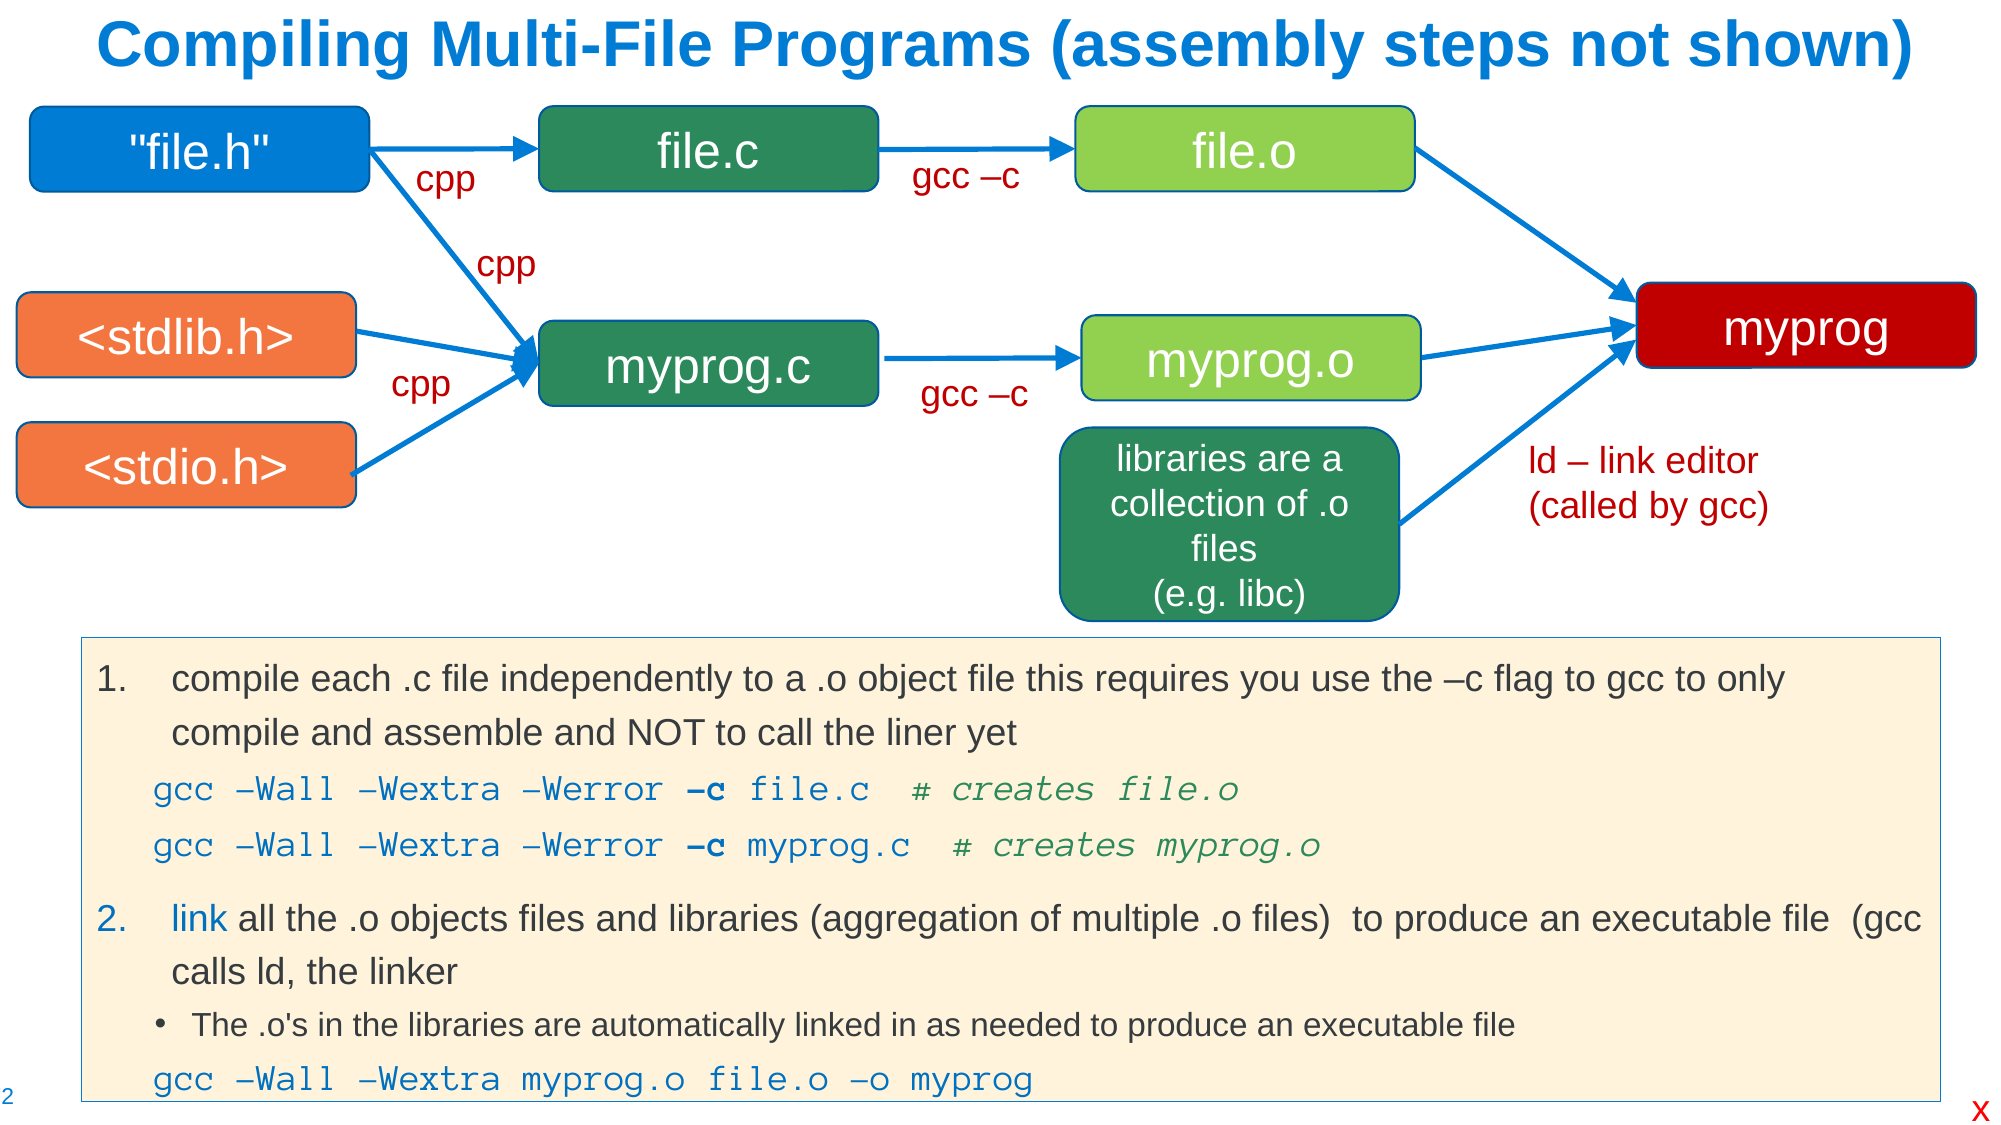

# Compiling Multi-File Programs (assembly steps not shown)
file.c
file.o
"file.h"
gcc –c
cpp
myprog
ld – link editor
(called by gcc)
cpp
<stdlib.h>
myprog.o
myprog.c
cpp
gcc –c
<stdio.h>
libraries are a
collection of .o files
(e.g. libc)
compile each .c file independently to a .o object file this requires you use the –c flag to gcc to only compile and assemble and NOT to call the liner yet
gcc -Wall –Wextra –Werror –c file.c  # creates file.o
gcc -Wall –Wextra –Werror –c myprog.c  # creates myprog.o
link all the .o objects files and libraries (aggregation of multiple .o files)  to produce an executable file  (gcc calls ld, the linker
The .o's in the libraries are automatically linked in as needed to produce an executable file
gcc -Wall –Wextra myprog.o file.o –o myprog
x